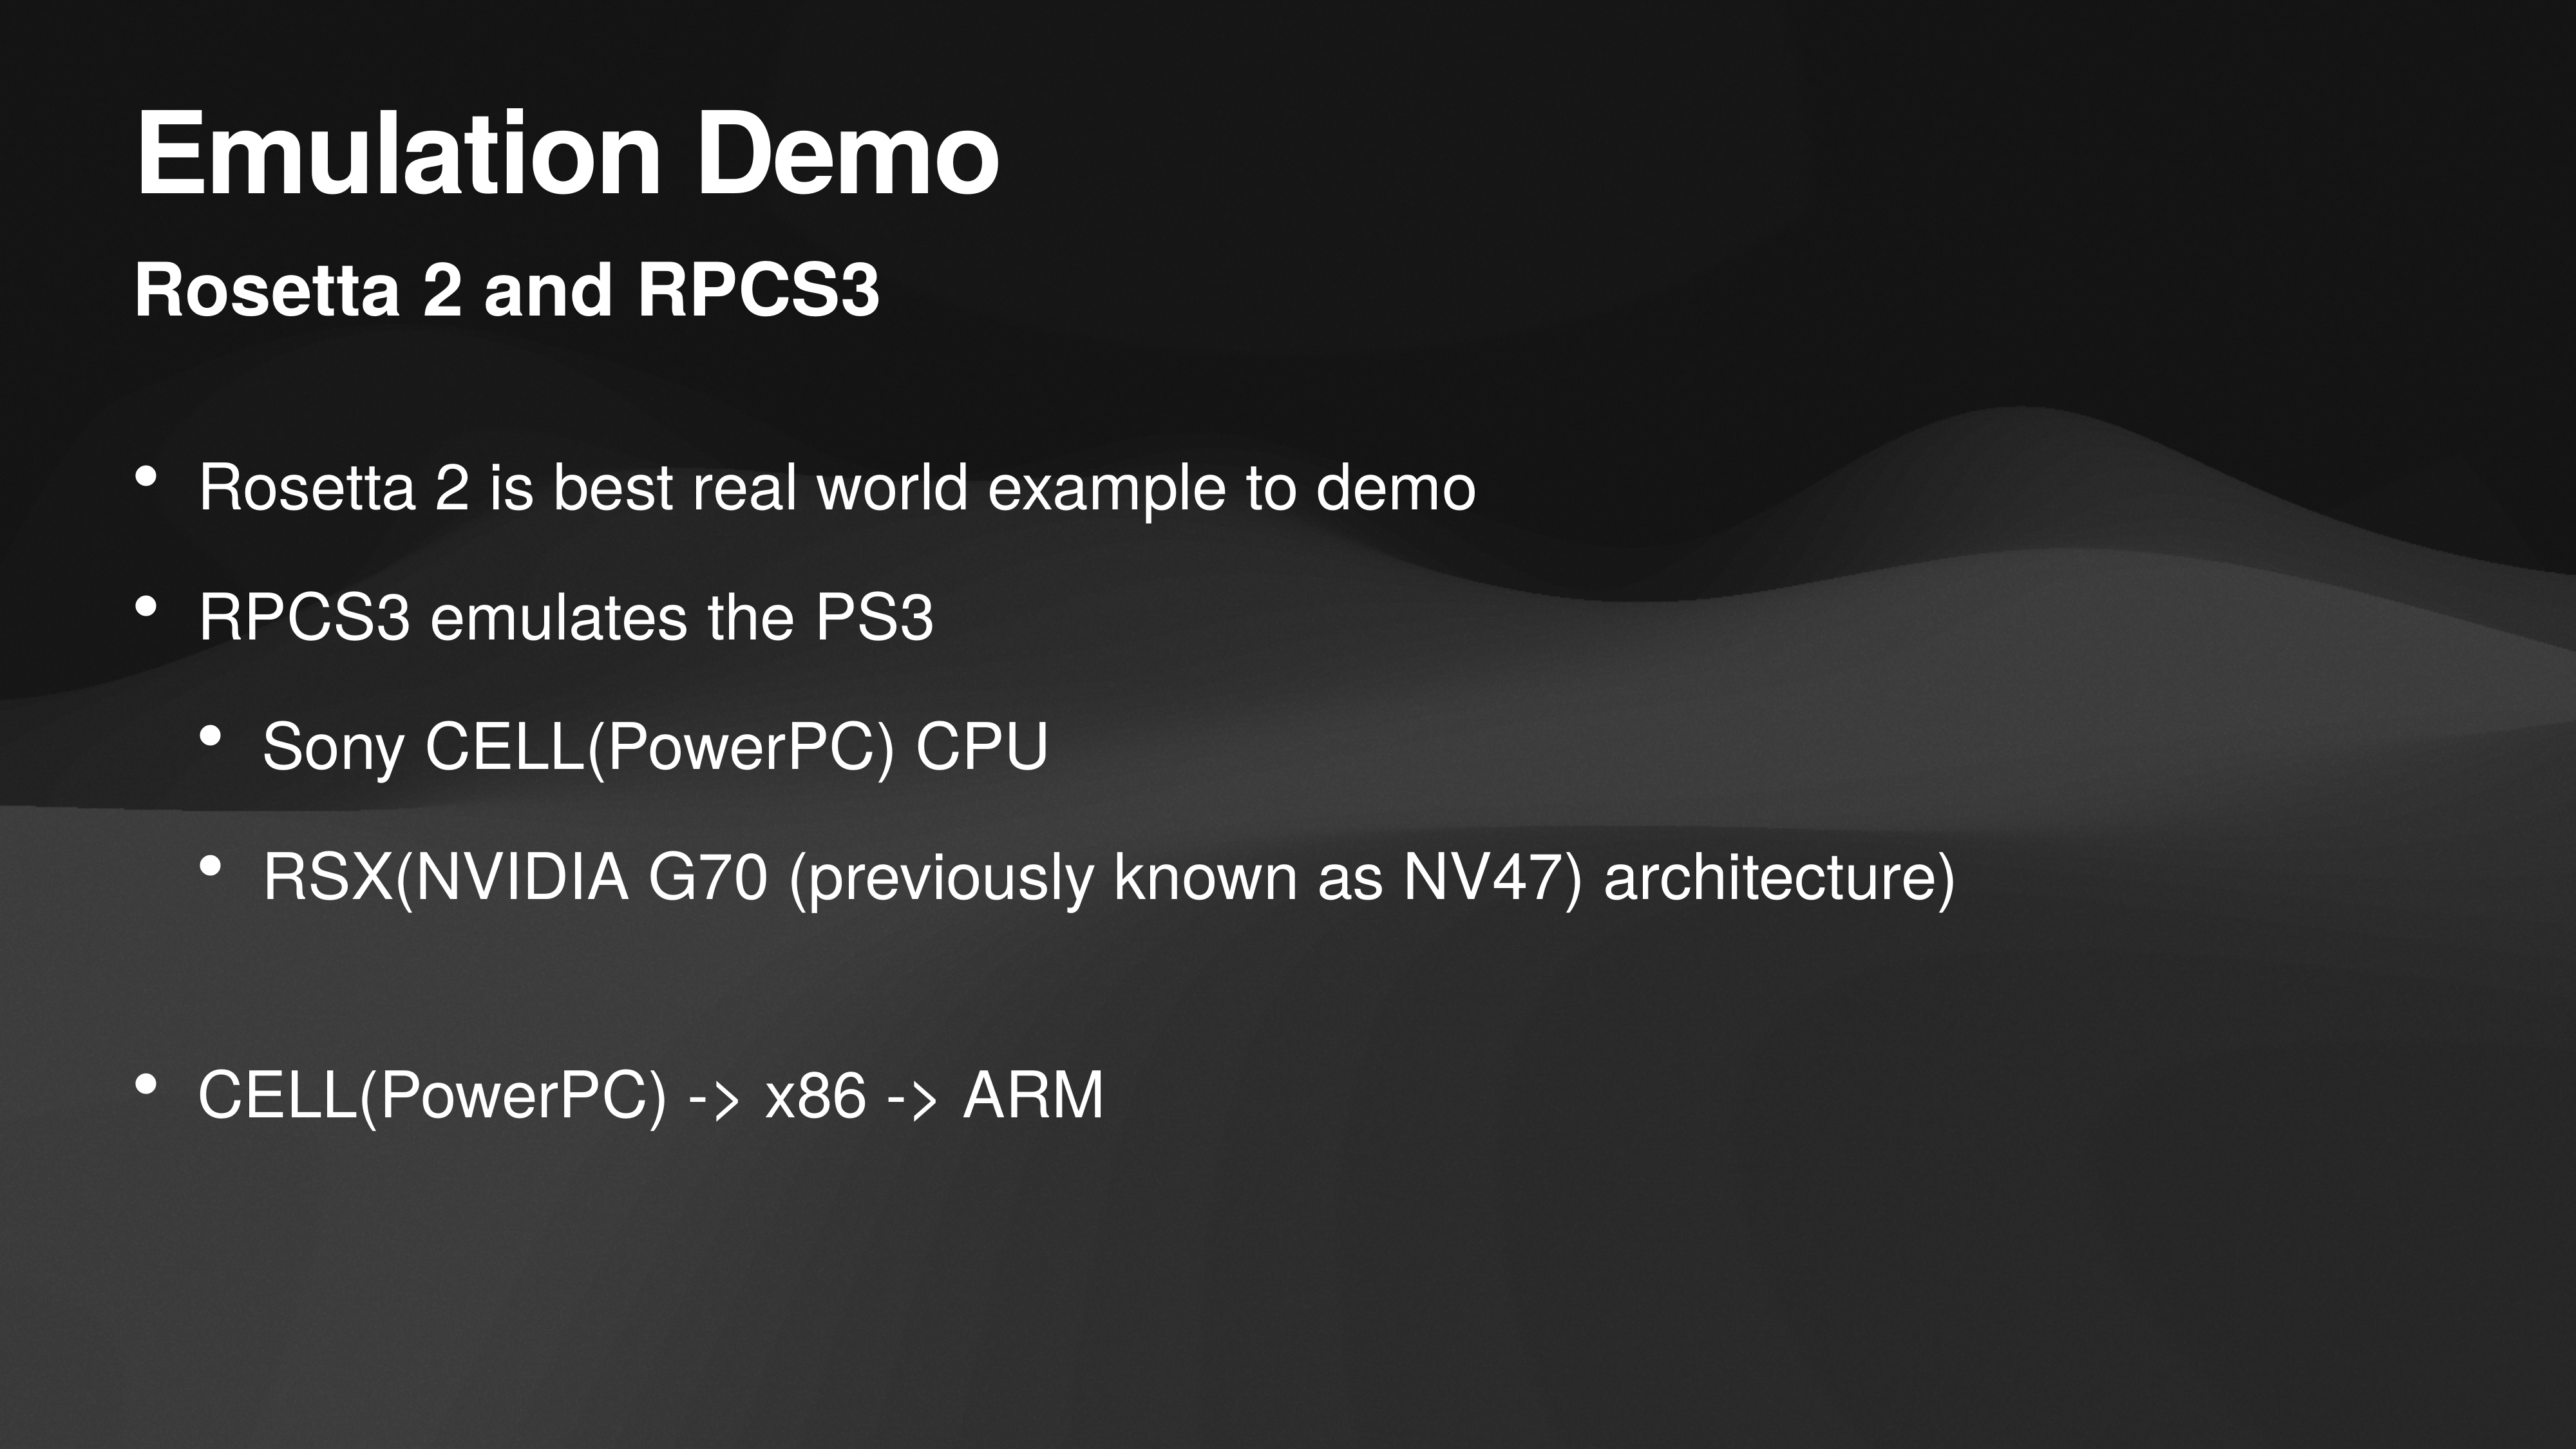

# Emulation Demo
Rosetta 2 and RPCS3
Rosetta 2 is best real world example to demo
RPCS3 emulates the PS3
Sony CELL(PowerPC) CPU
RSX(NVIDIA G70 (previously known as NV47) architecture)

CELL(PowerPC) -> x86 -> ARM